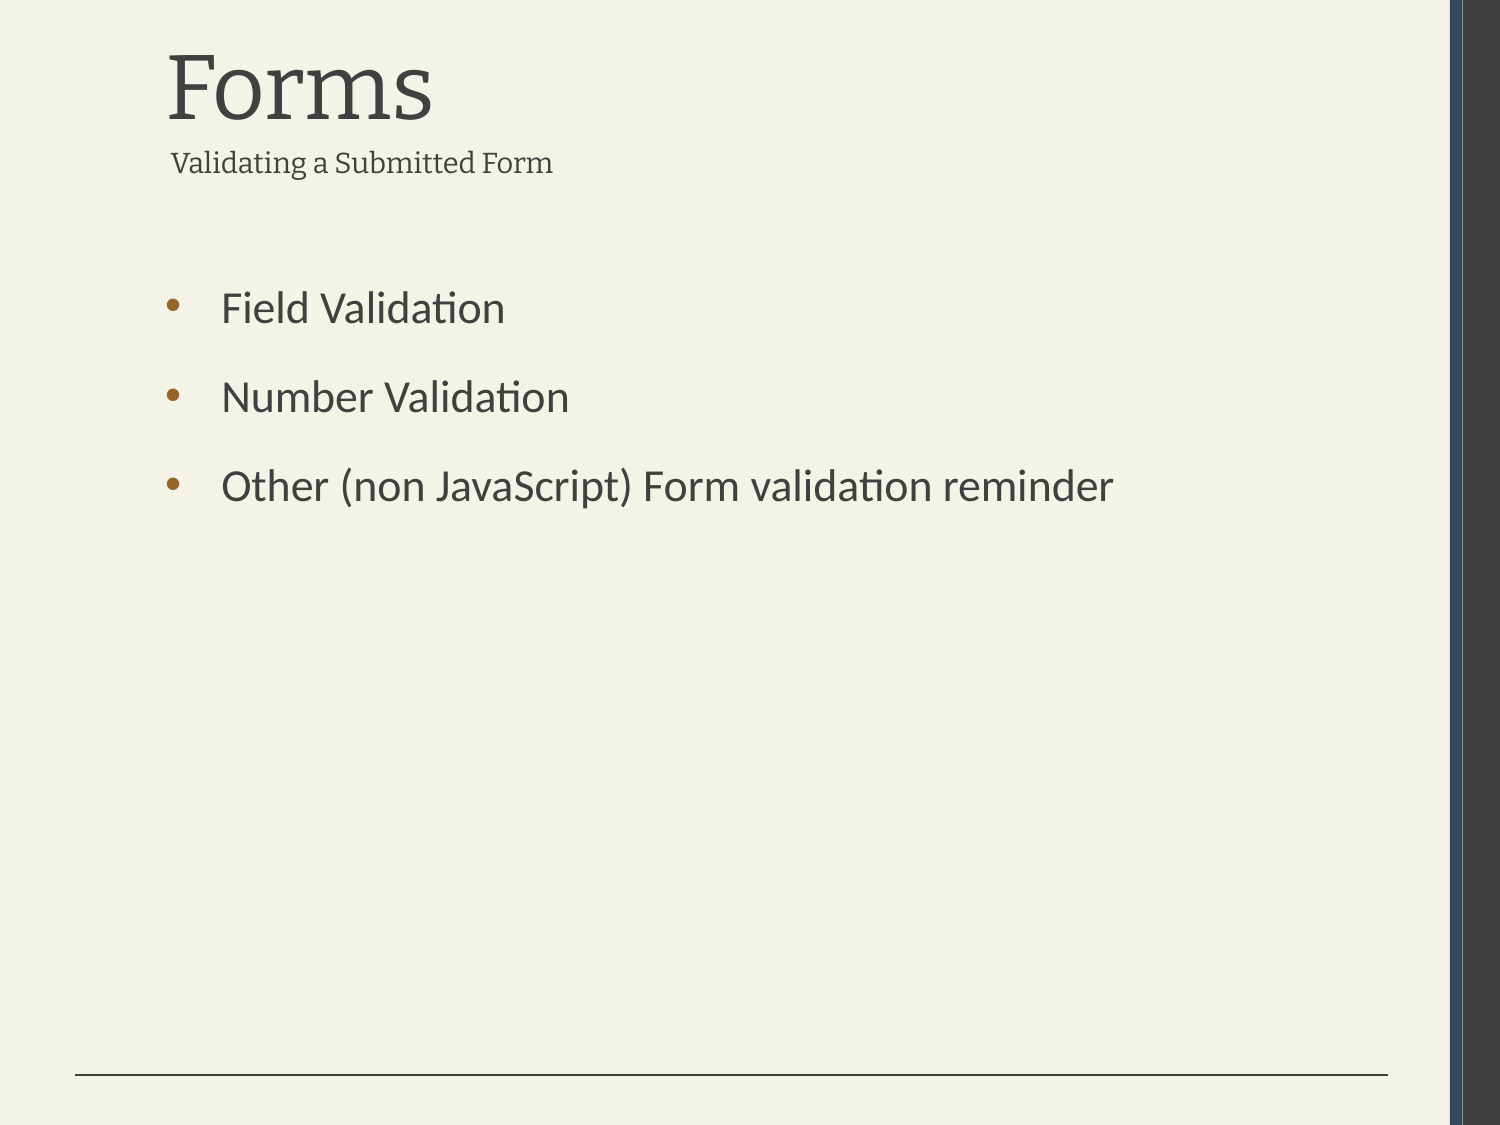

# Forms
 Validating a Submitted Form
Field Validation
Number Validation
Other (non JavaScript) Form validation reminder